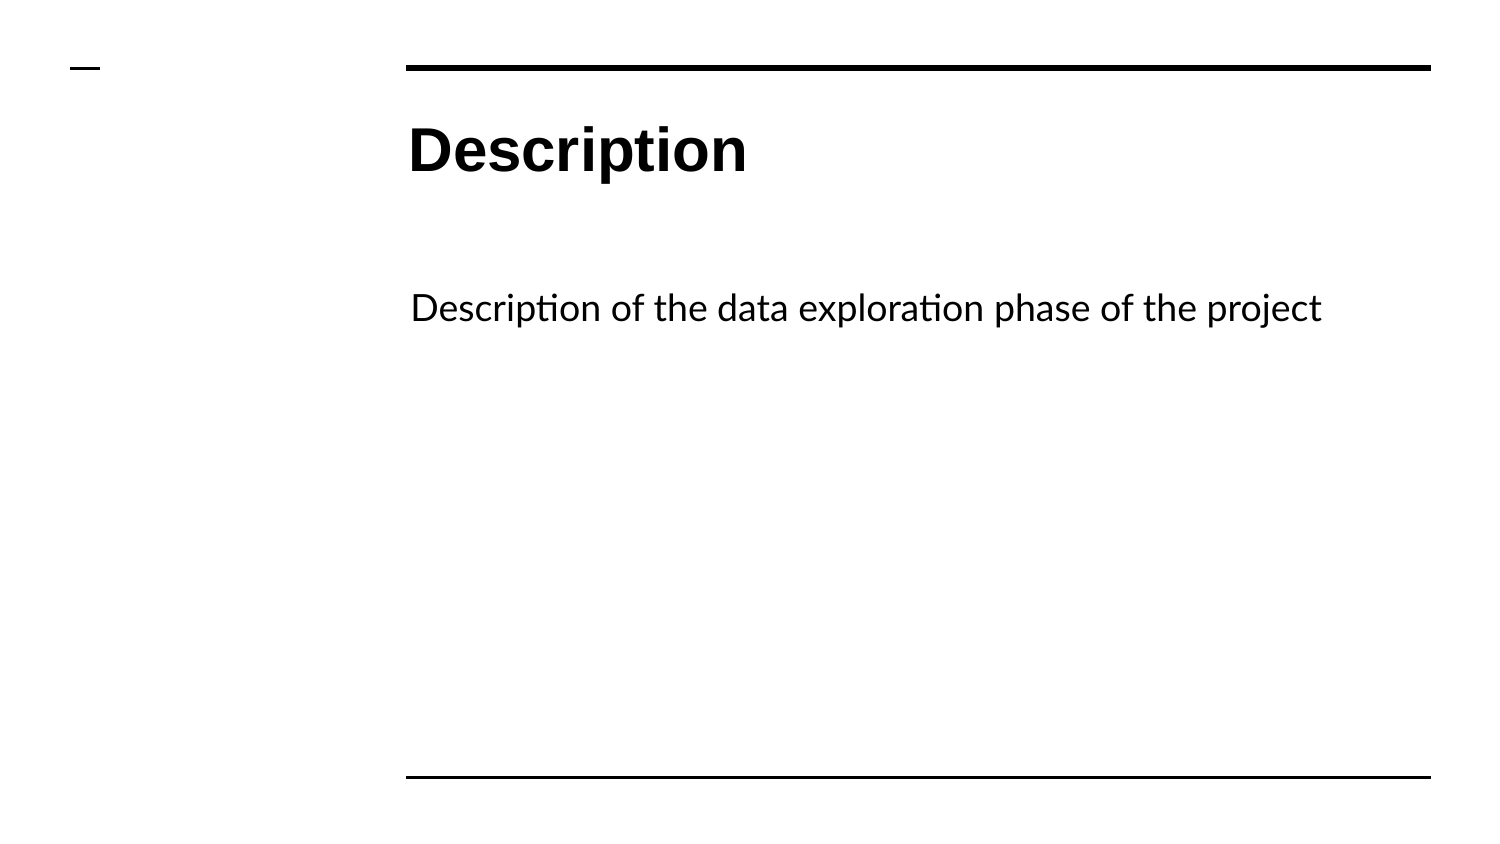

# Description
Description of the data exploration phase of the project